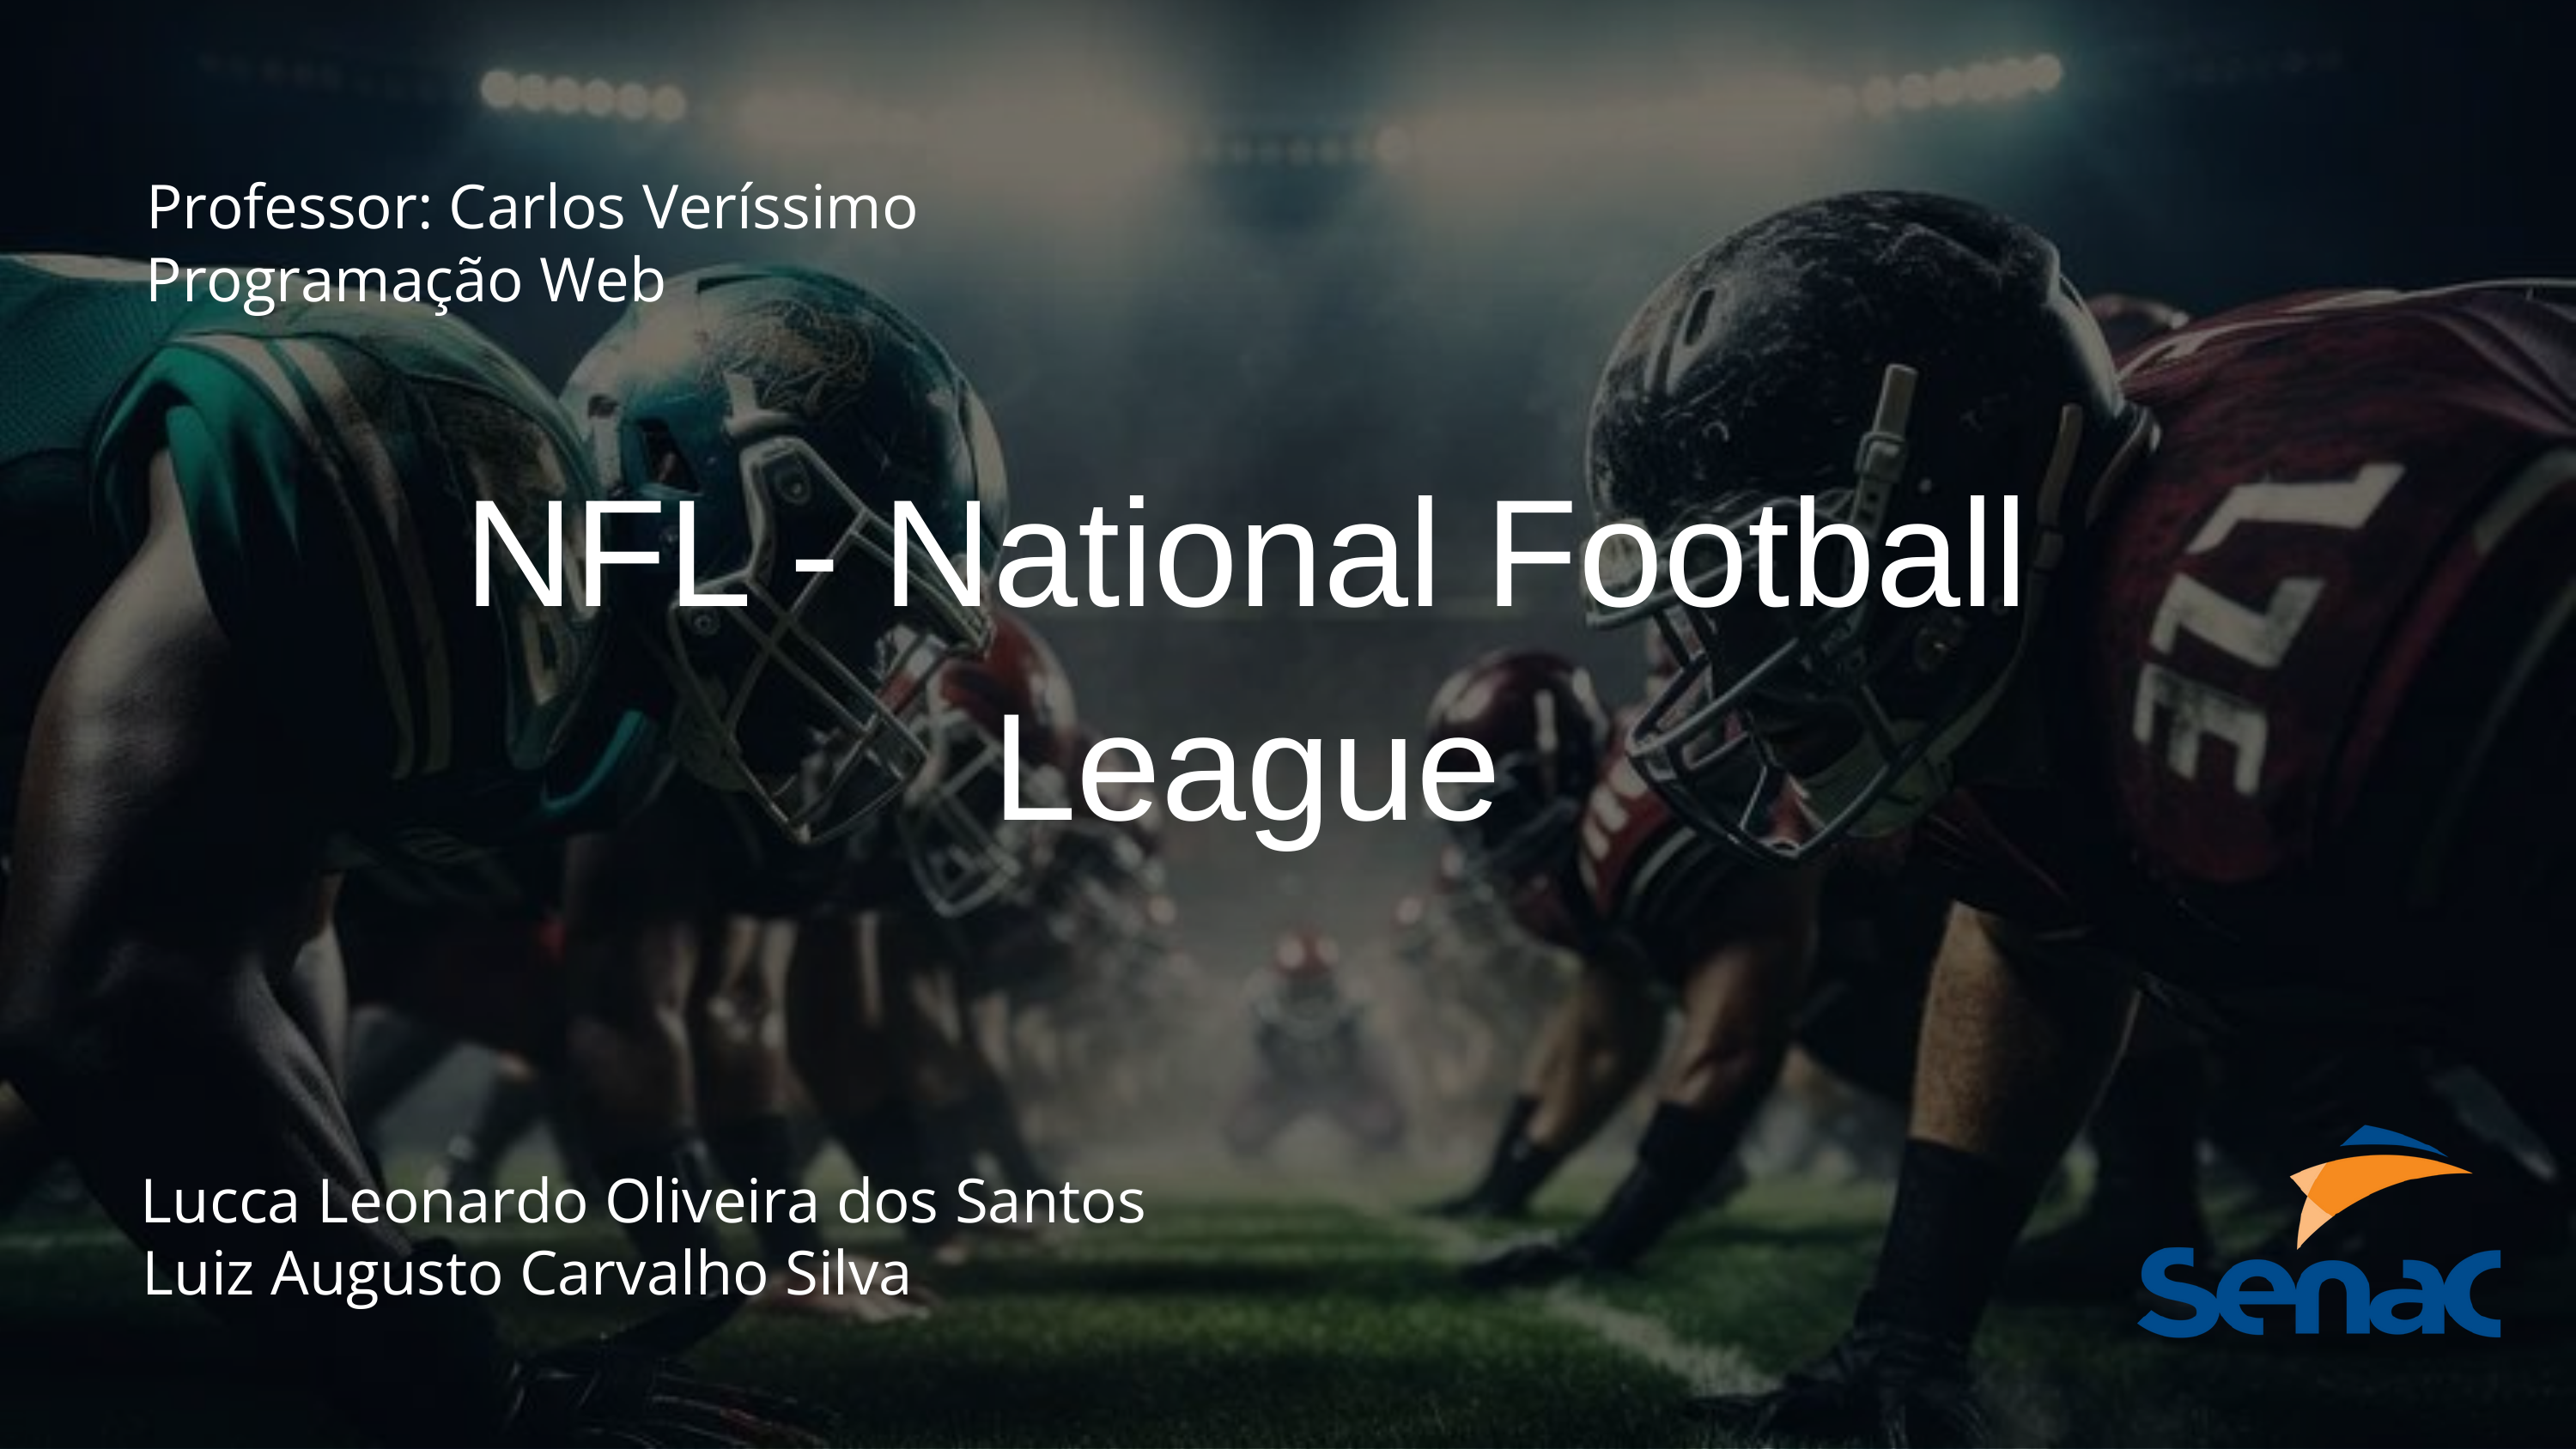

Professor: Carlos Veríssimo
Programação Web
NFL - National Football League

Lucca Leonardo Oliveira dos Santos
Luiz Augusto Carvalho Silva